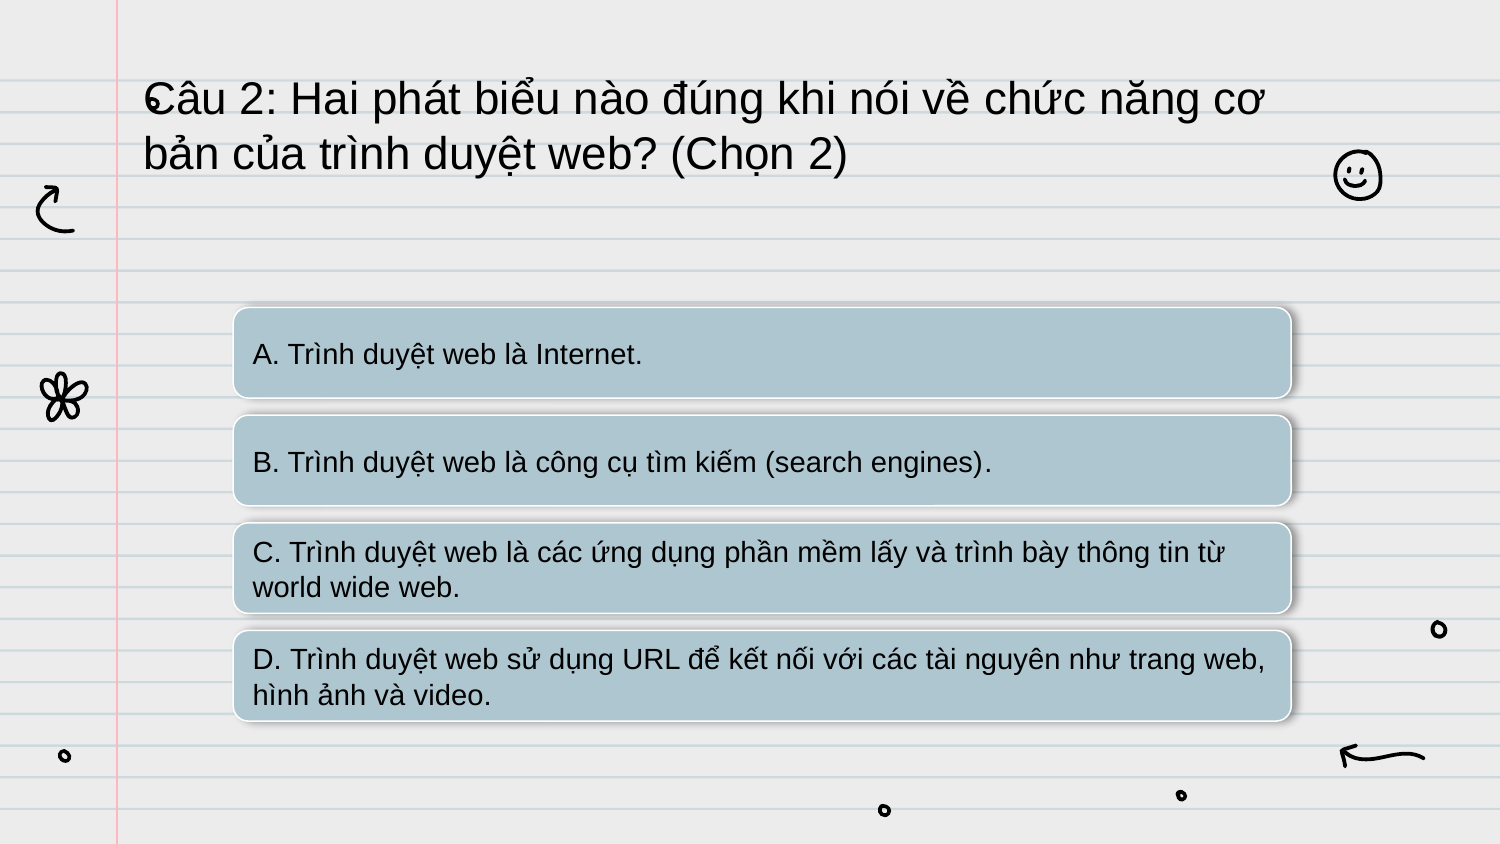

# Câu 2: Hai phát biểu nào đúng khi nói về chức năng cơ bản của trình duyệt web? (Chọn 2)
A. Trình duyệt web là Internet.
B. Trình duyệt web là công cụ tìm kiếm (search engines).
C. Trình duyệt web là các ứng dụng phần mềm lấy và trình bày thông tin từ world wide web.
D. Trình duyệt web sử dụng URL để kết nối với các tài nguyên như trang web, hình ảnh và video.